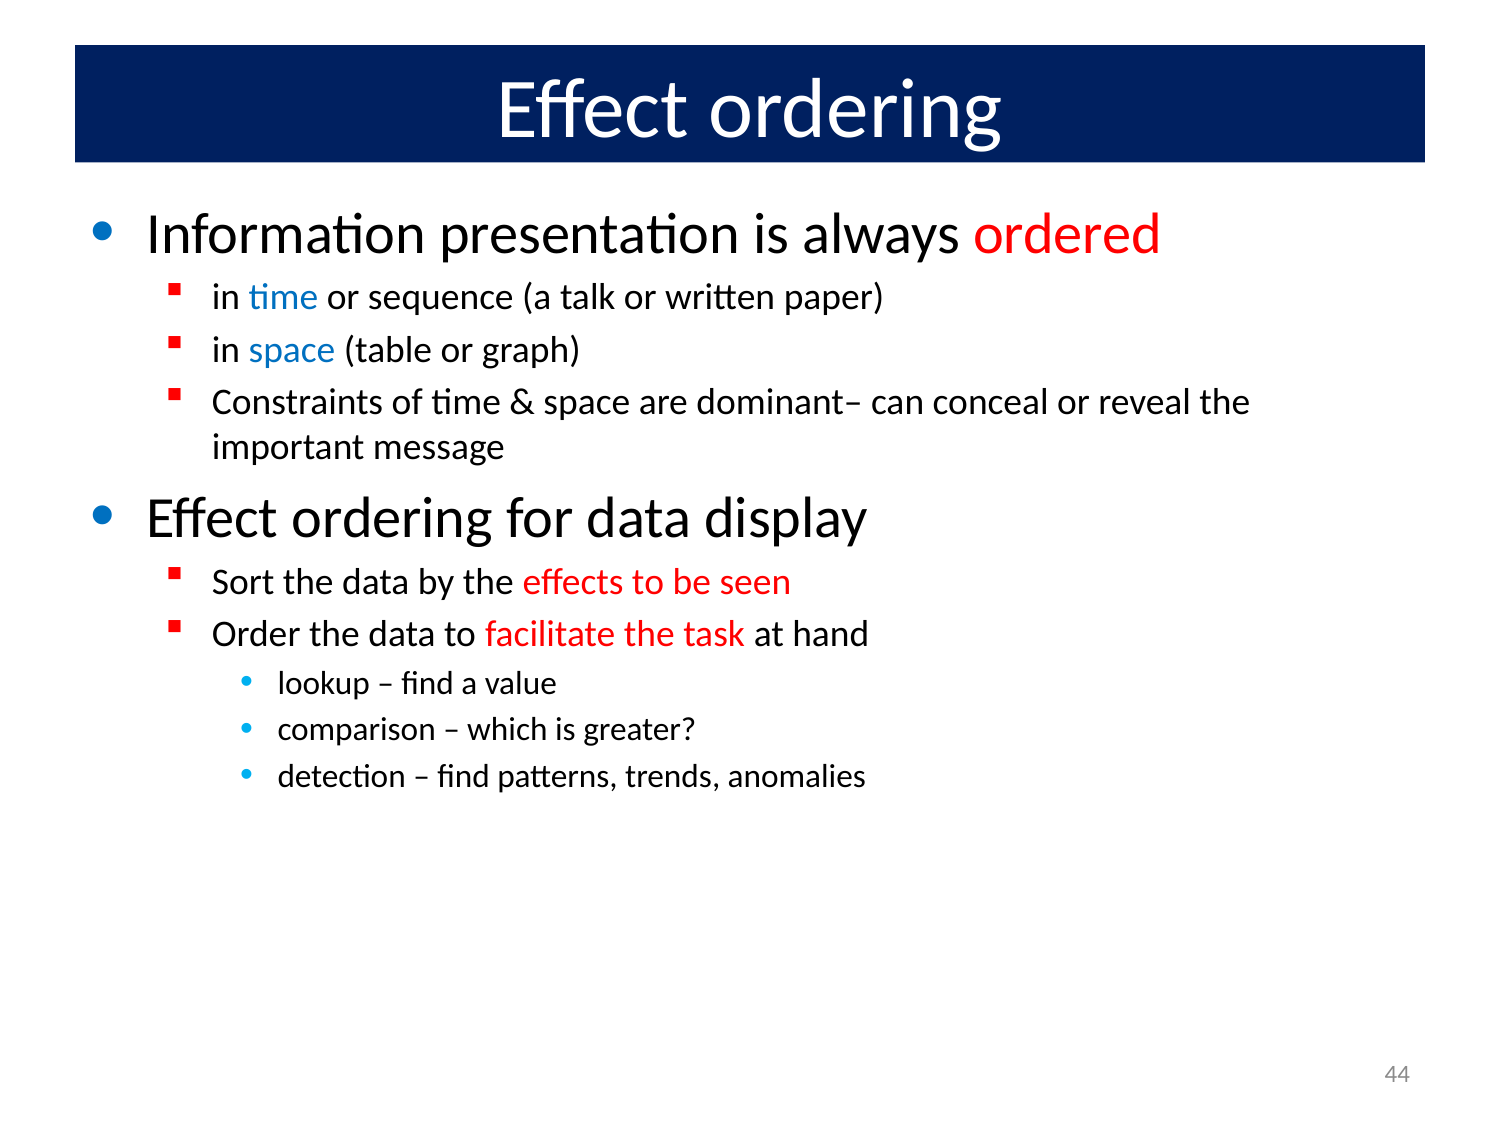

# Effect ordering
Information presentation is always ordered
in time or sequence (a talk or written paper)
in space (table or graph)
Constraints of time & space are dominant– can conceal or reveal the important message
Effect ordering for data display
Sort the data by the effects to be seen
Order the data to facilitate the task at hand
lookup – find a value
comparison – which is greater?
detection – find patterns, trends, anomalies
44